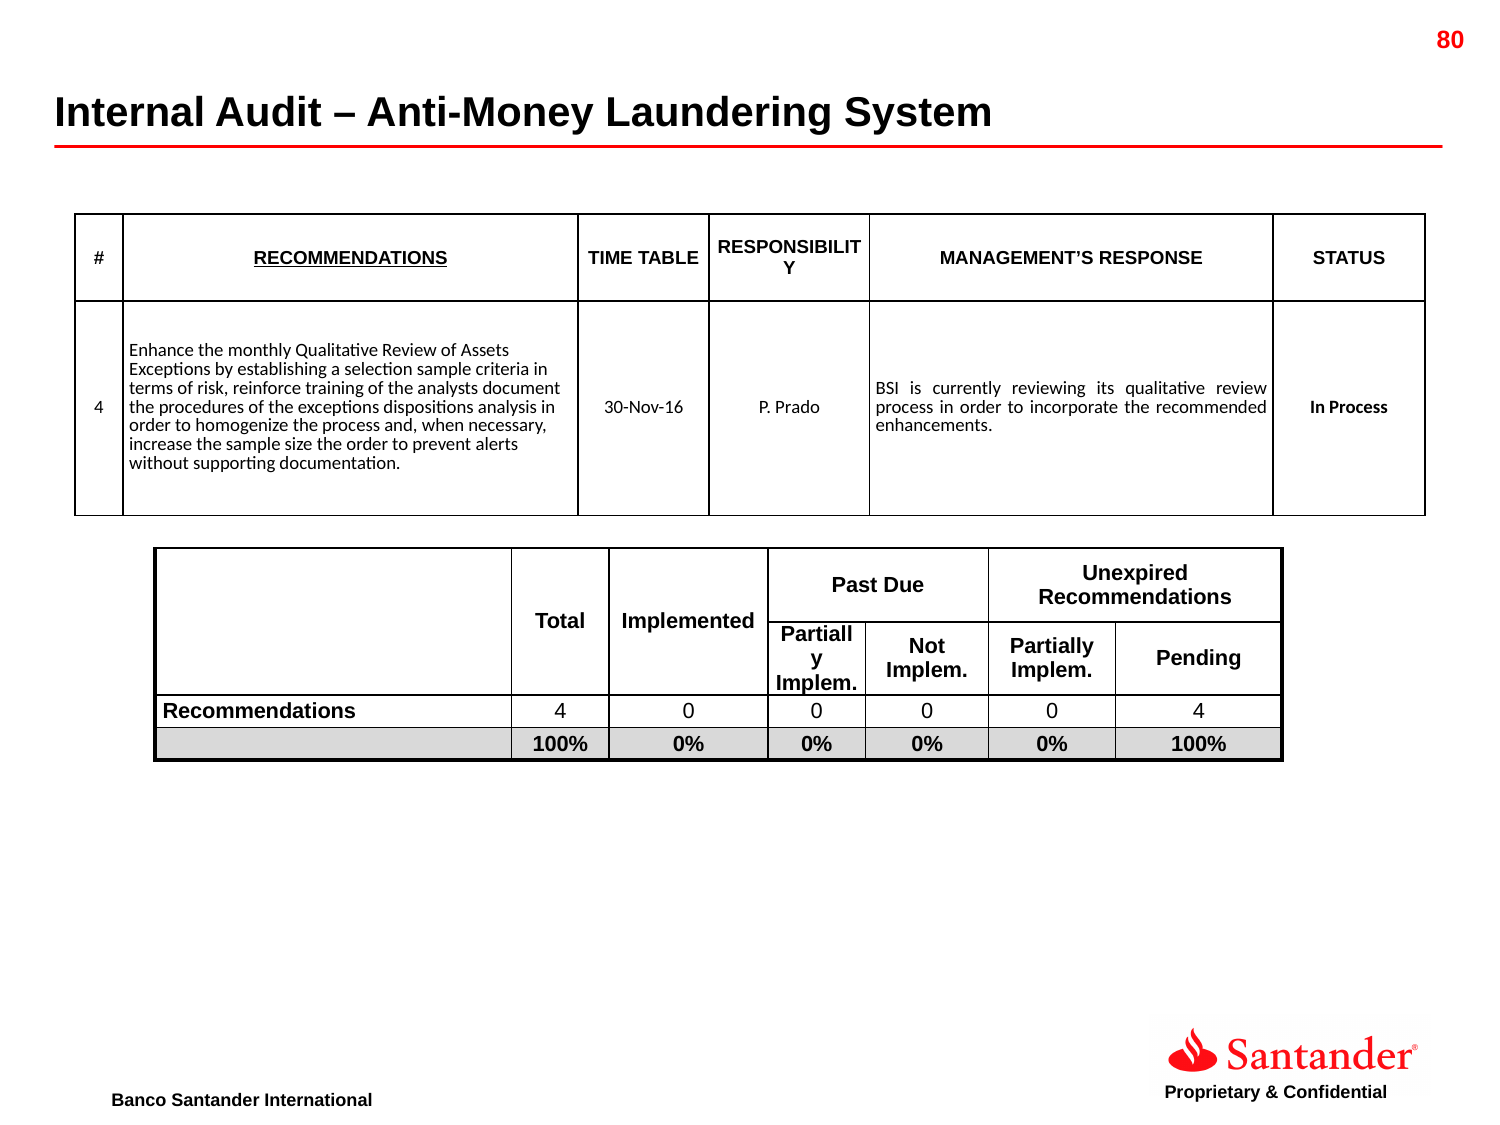

Internal Audit – Anti-Money Laundering System
| # | RECOMMENDATIONS | TIME TABLE | RESPONSIBILITY | MANAGEMENT’S RESPONSE | STATUS |
| --- | --- | --- | --- | --- | --- |
| 4 | Enhance the monthly Qualitative Review of Assets Exceptions by establishing a selection sample criteria in terms of risk, reinforce training of the analysts document the procedures of the exceptions dispositions analysis in order to homogenize the process and, when necessary, increase the sample size the order to prevent alerts without supporting documentation. | 30-Nov-16 | P. Prado | BSI is currently reviewing its qualitative review process in order to incorporate the recommended enhancements. | In Process |

|  | Total | Implemented | Past Due |  | Unexpired Recommendations |  |
| --- | --- | --- | --- | --- | --- | --- |
|  |  |  | Partially Implem. | Not Implem. | Partially Implem. | Pending |
| Recommendations | 4 | 0 | 0 | 0 | 0 | 4 |
|  | 100% | 0% | 0% | 0% | 0% | 100% |